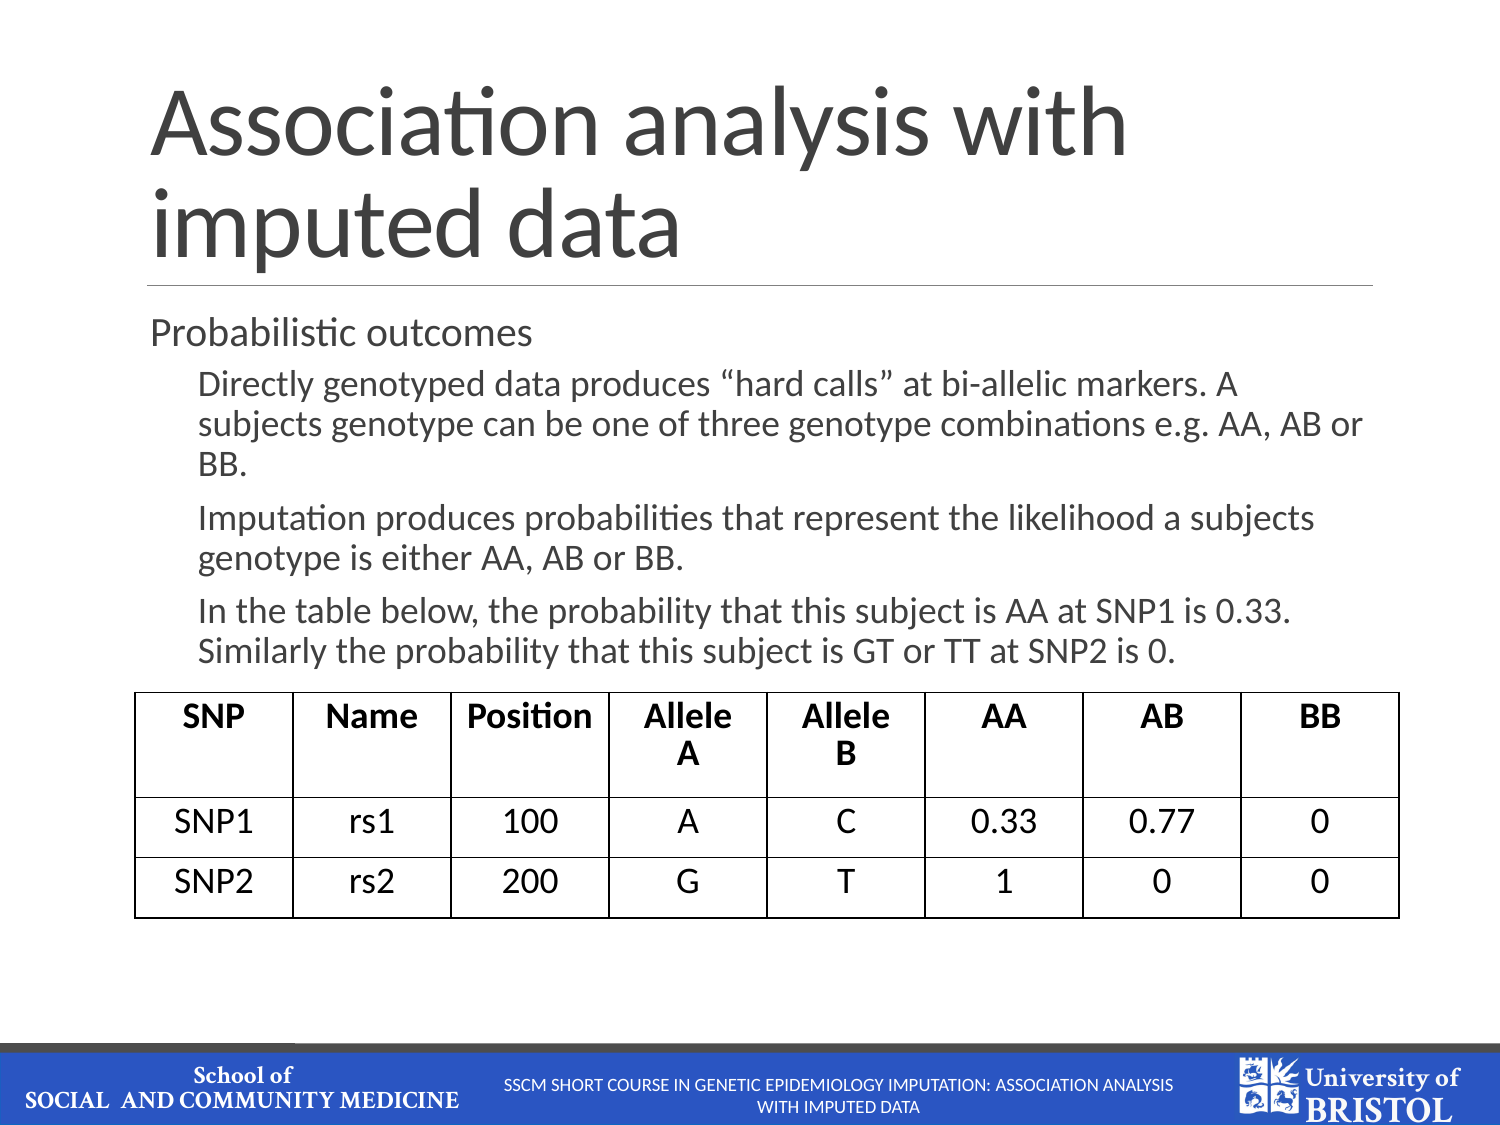

# Association analysis with imputed data
Probabilistic outcomes
Directly genotyped data produces “hard calls” at bi-allelic markers. A subjects genotype can be one of three genotype combinations e.g. AA, AB or BB.
Imputation produces probabilities that represent the likelihood a subjects genotype is either AA, AB or BB.
In the table below, the probability that this subject is AA at SNP1 is 0.33. Similarly the probability that this subject is GT or TT at SNP2 is 0.

| SNP | Name | Position | Allele A | Allele B | AA | AB | BB |
| --- | --- | --- | --- | --- | --- | --- | --- |
| SNP1 | rs1 | 100 | A | C | 0.33 | 0.77 | 0 |
| SNP2 | rs2 | 200 | G | T | 1 | 0 | 0 |
SSCM Short Course in Genetic Epidemiology Imputation: Association analysis with imputed data